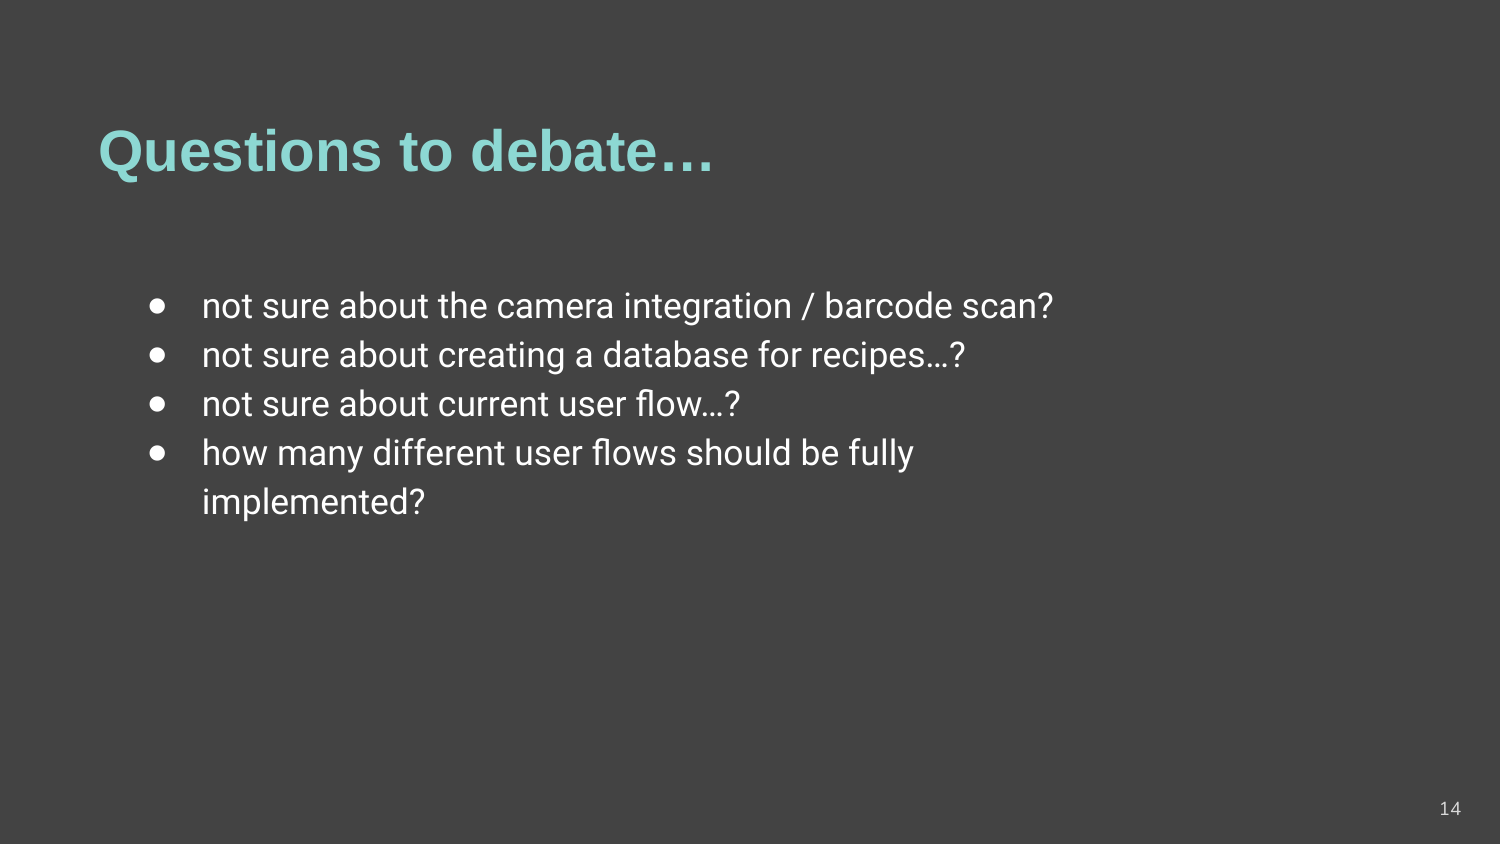

# Questions to debate…
not sure about the camera integration / barcode scan?
not sure about creating a database for recipes…?
not sure about current user flow…?
how many different user flows should be fully implemented?
14